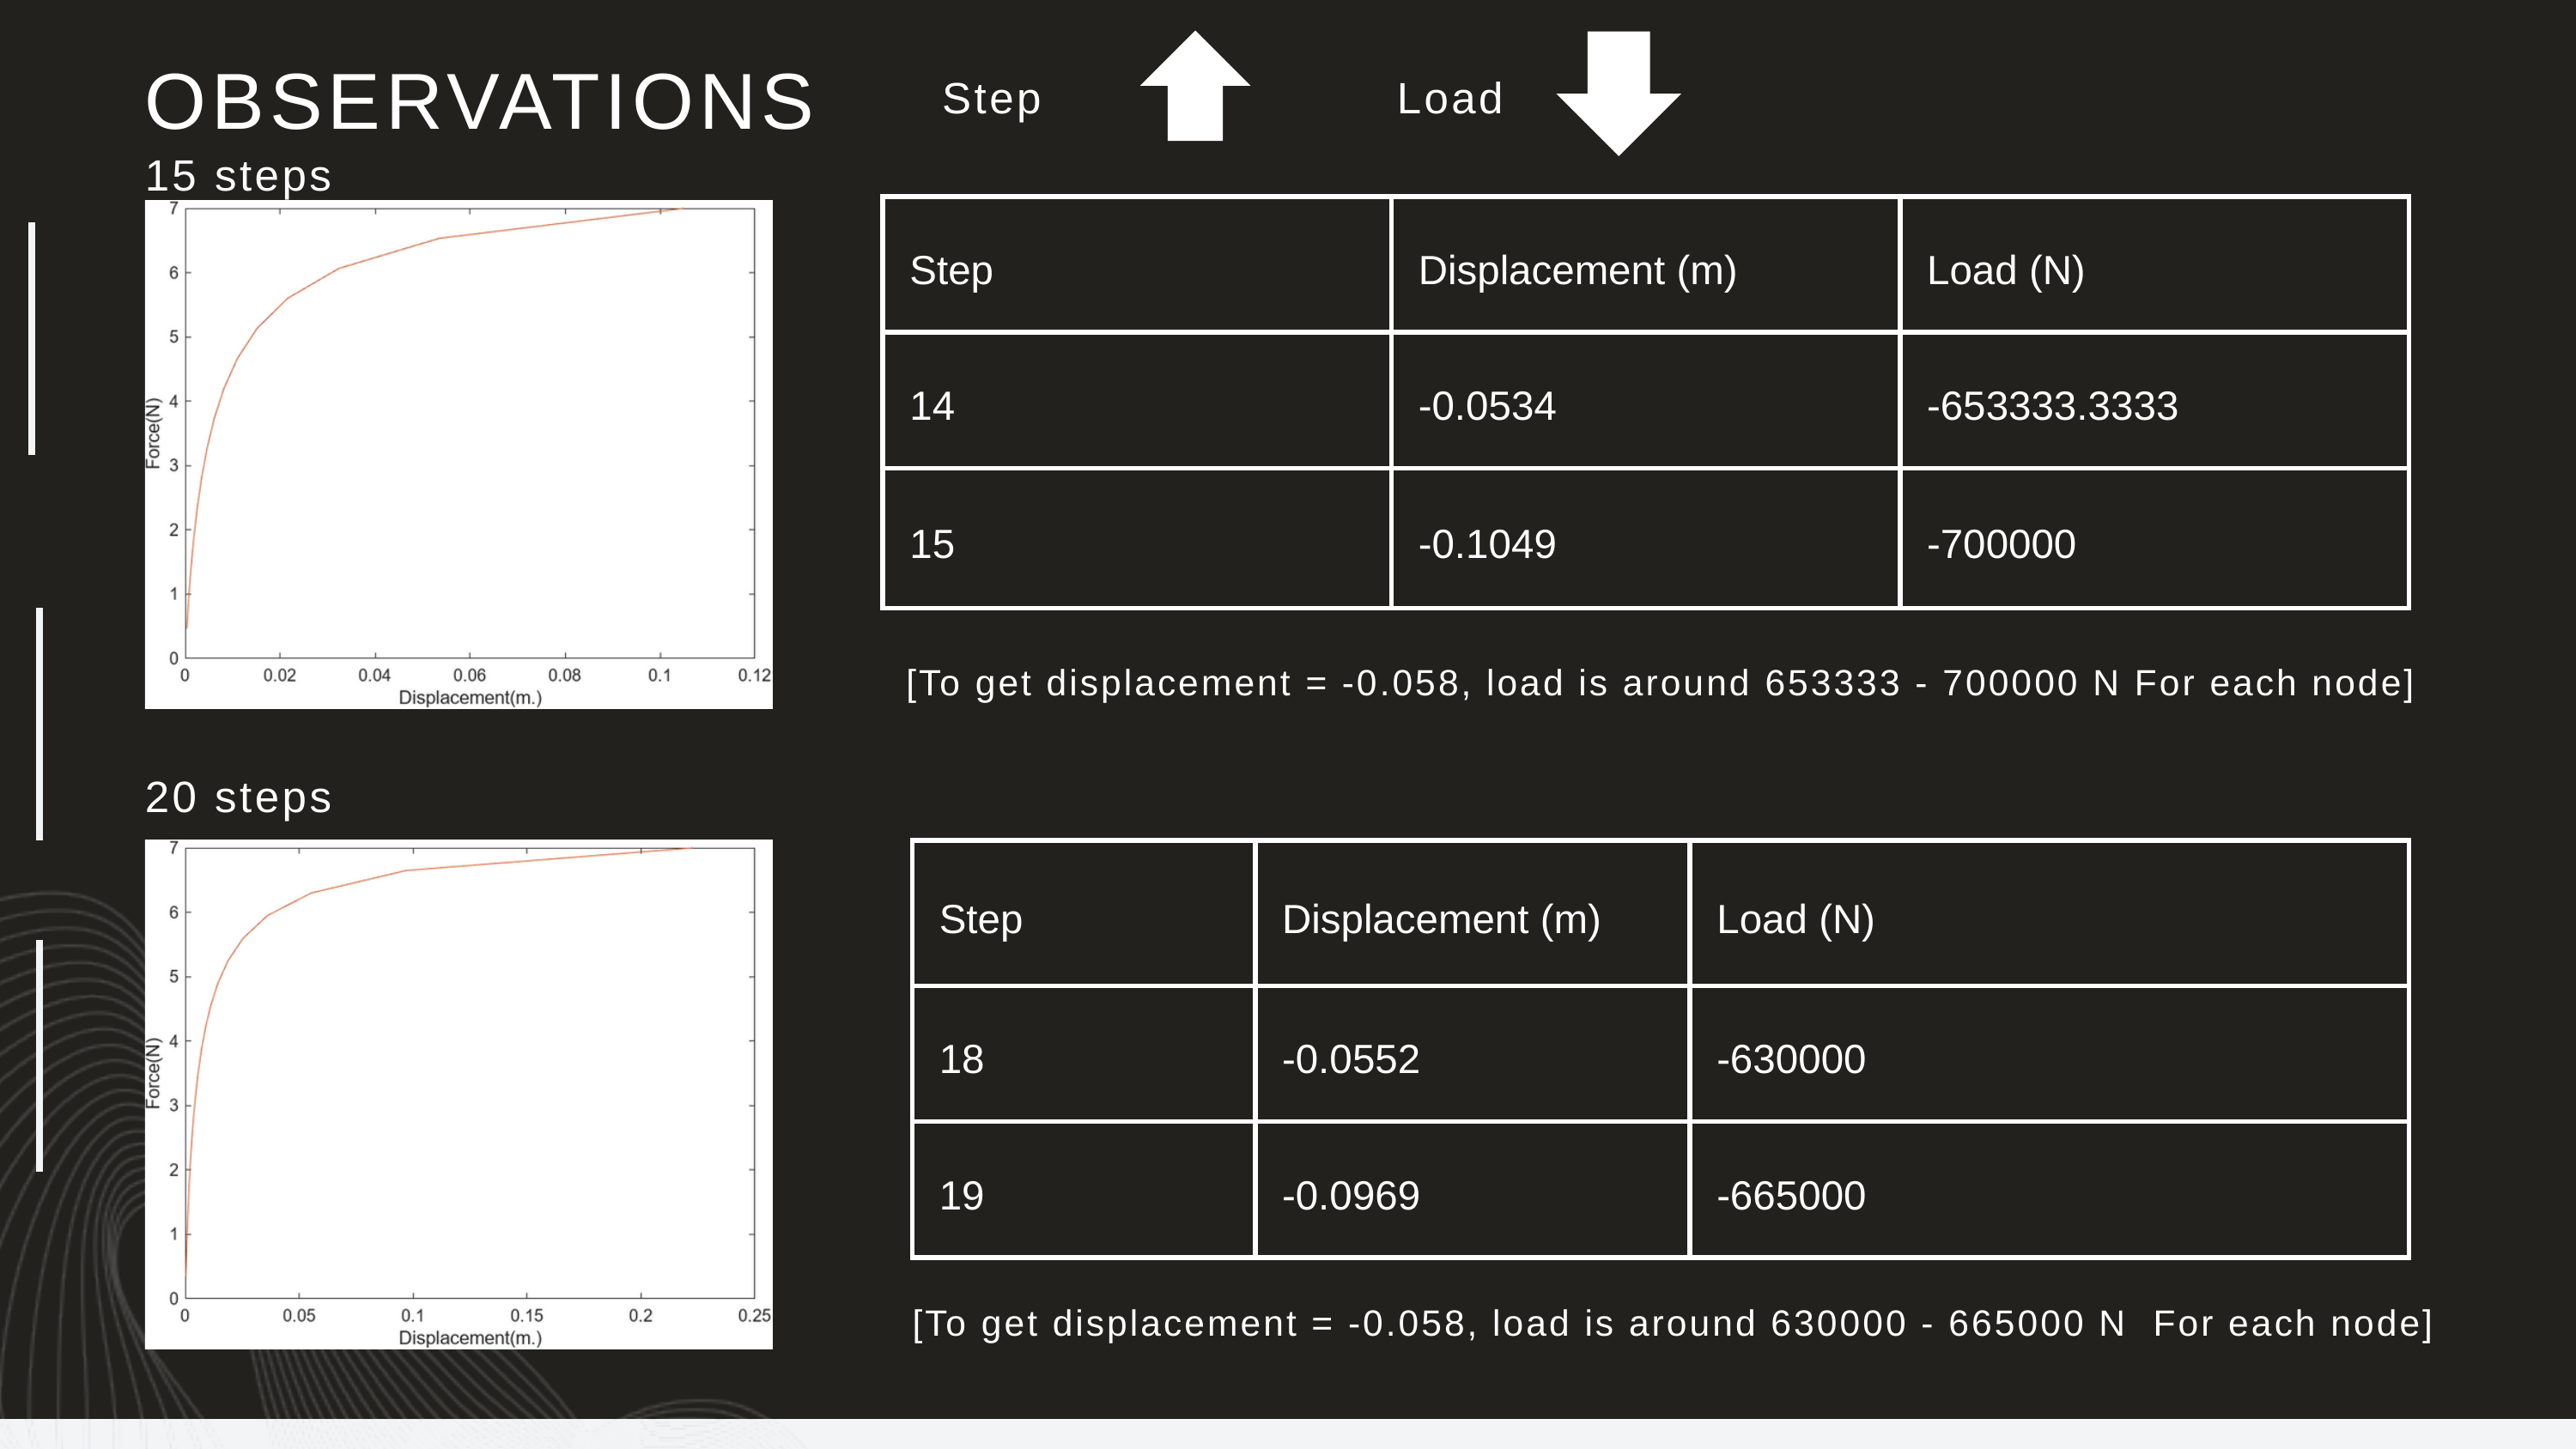

OBSERVATIONS
Step
Load
15 steps
| Step | Displacement (m) | Load (N) |
| --- | --- | --- |
| 14 | -0.0534 | -653333.3333 |
| 15 | -0.1049 | -700000 |

[To get displacement = -0.058, load is around 653333 - 700000 N For each node]
20 steps

| Step | Displacement (m) | Load (N) |
| --- | --- | --- |
| 18 | -0.0552 | -630000 |
| 19 | -0.0969 | -665000 |

[To get displacement = -0.058, load is around 630000 - 665000 N  For each node]